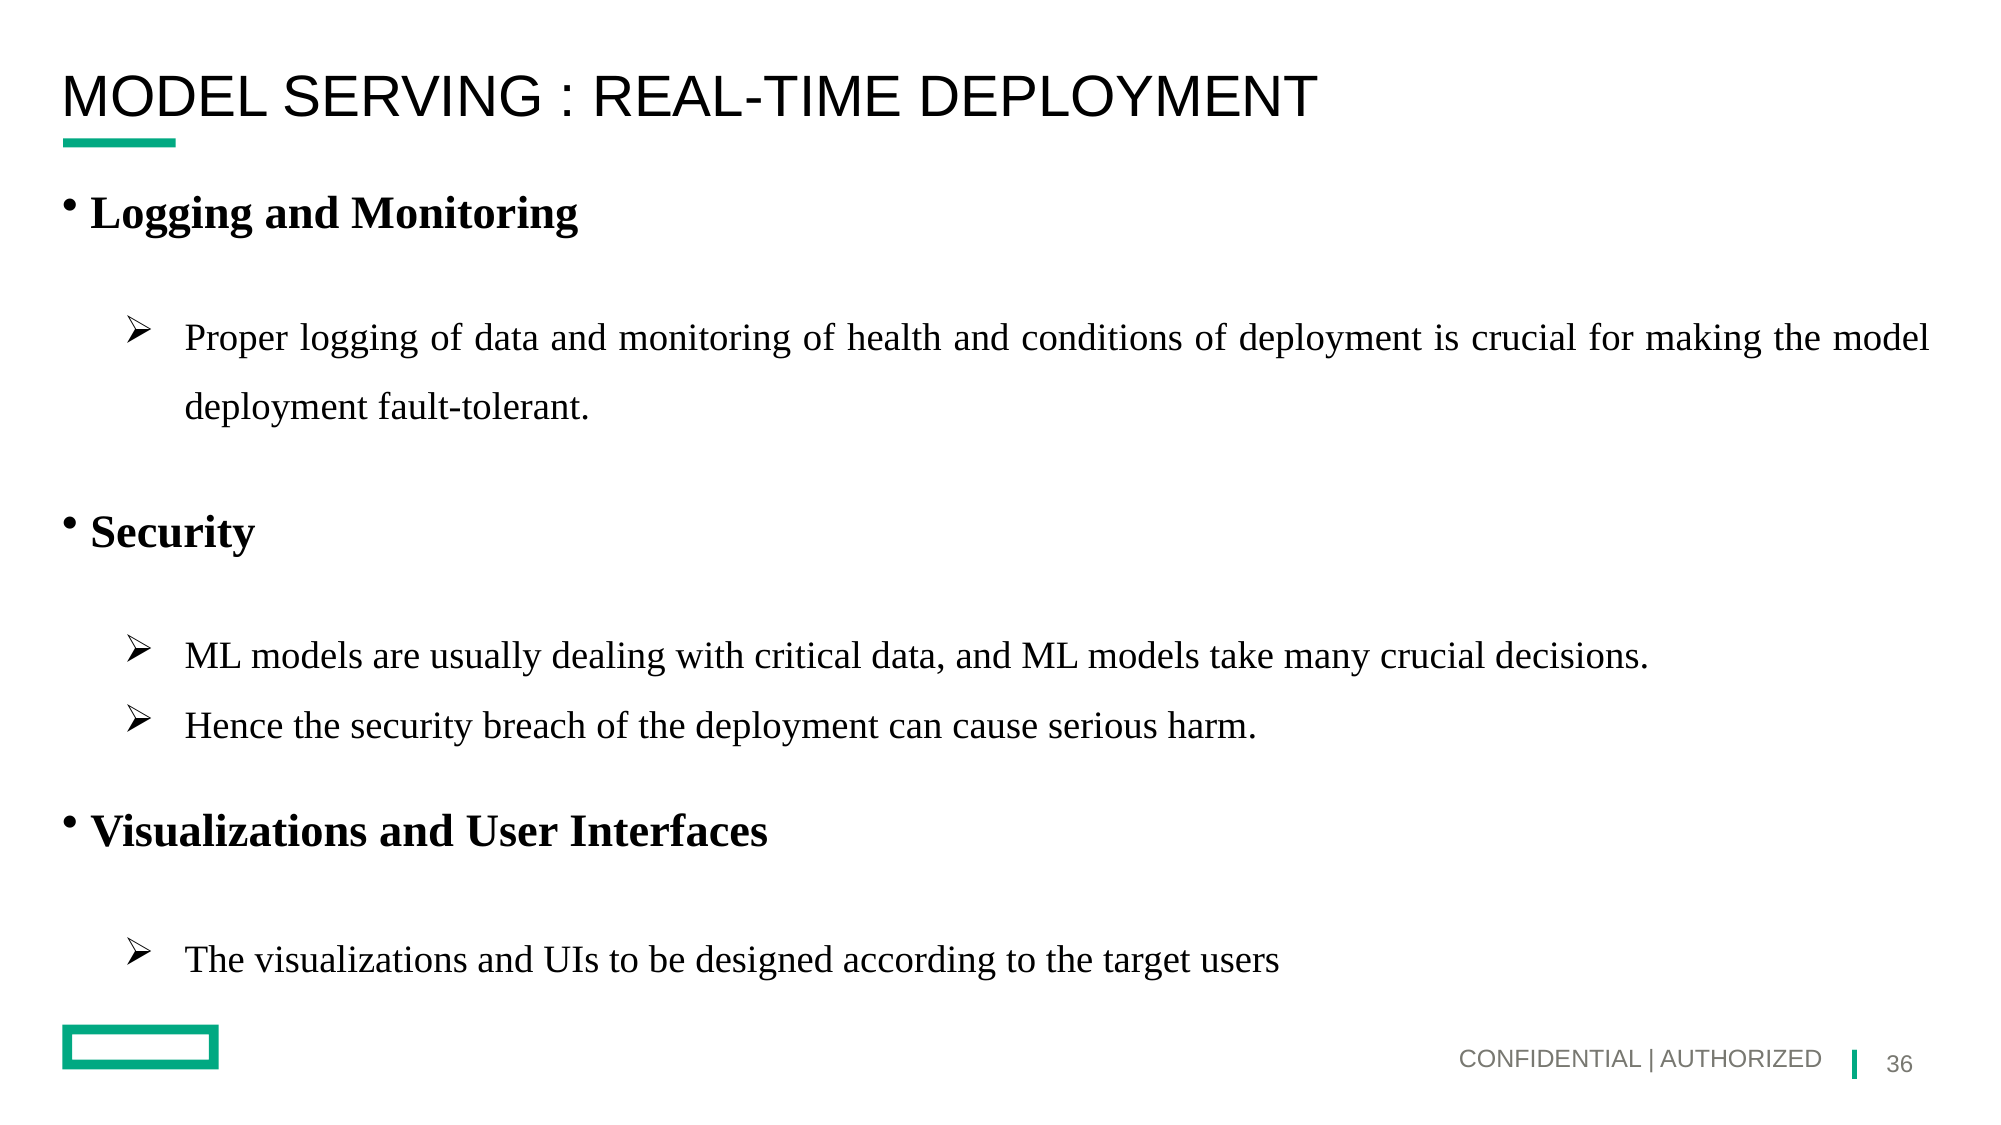

# Model serving : real-time deployment
Logging and Monitoring

Proper logging of data and monitoring of health and conditions of deployment is crucial for making the model deployment fault-tolerant.

Security

ML models are usually dealing with critical data, and ML models take many crucial decisions.
Hence the security breach of the deployment can cause serious harm.

Visualizations and User Interfaces

The visualizations and UIs to be designed according to the target users

CONFIDENTIAL | AUTHORIZED
36